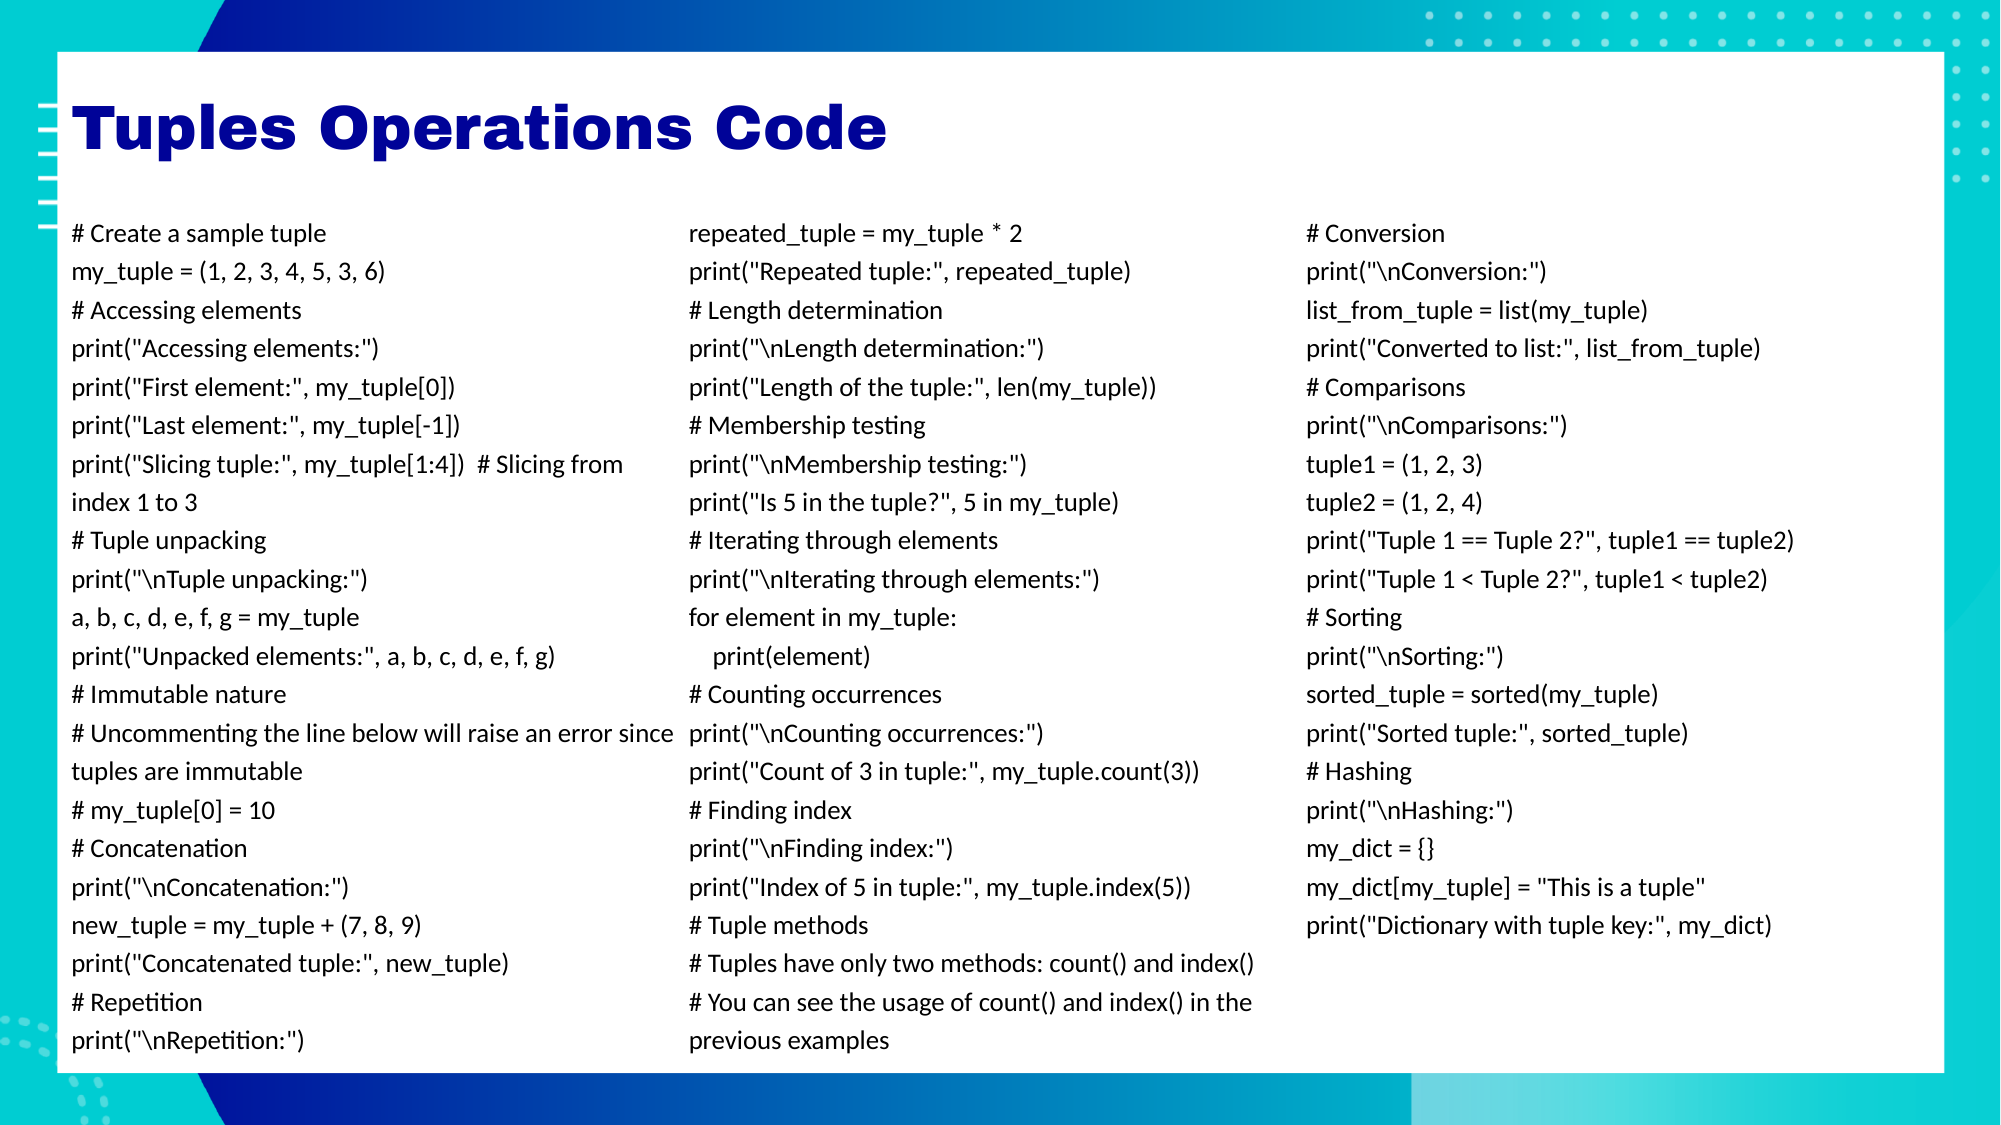

# Tuples Operations Code
# Create a sample tuple
my_tuple = (1, 2, 3, 4, 5, 3, 6)
# Accessing elements
print("Accessing elements:")
print("First element:", my_tuple[0])
print("Last element:", my_tuple[-1])
print("Slicing tuple:", my_tuple[1:4])  # Slicing from index 1 to 3
# Tuple unpacking
print("\nTuple unpacking:")
a, b, c, d, e, f, g = my_tuple
print("Unpacked elements:", a, b, c, d, e, f, g)
# Immutable nature
# Uncommenting the line below will raise an error since tuples are immutable
# my_tuple[0] = 10
# Concatenation
print("\nConcatenation:")
new_tuple = my_tuple + (7, 8, 9)
print("Concatenated tuple:", new_tuple)
# Repetition
print("\nRepetition:")
repeated_tuple = my_tuple * 2
print("Repeated tuple:", repeated_tuple)
# Length determination
print("\nLength determination:")
print("Length of the tuple:", len(my_tuple))
# Membership testing
print("\nMembership testing:")
print("Is 5 in the tuple?", 5 in my_tuple)
# Iterating through elements
print("\nIterating through elements:")
for element in my_tuple:
    print(element)
# Counting occurrences
print("\nCounting occurrences:")
print("Count of 3 in tuple:", my_tuple.count(3))
# Finding index
print("\nFinding index:")
print("Index of 5 in tuple:", my_tuple.index(5))
# Tuple methods
# Tuples have only two methods: count() and index()
# You can see the usage of count() and index() in the previous examples
# Conversion
print("\nConversion:")
list_from_tuple = list(my_tuple)
print("Converted to list:", list_from_tuple)
# Comparisons
print("\nComparisons:")
tuple1 = (1, 2, 3)
tuple2 = (1, 2, 4)
print("Tuple 1 == Tuple 2?", tuple1 == tuple2)
print("Tuple 1 < Tuple 2?", tuple1 < tuple2)
# Sorting
print("\nSorting:")
sorted_tuple = sorted(my_tuple)
print("Sorted tuple:", sorted_tuple)
# Hashing
print("\nHashing:")
my_dict = {}
my_dict[my_tuple] = "This is a tuple"
print("Dictionary with tuple key:", my_dict)